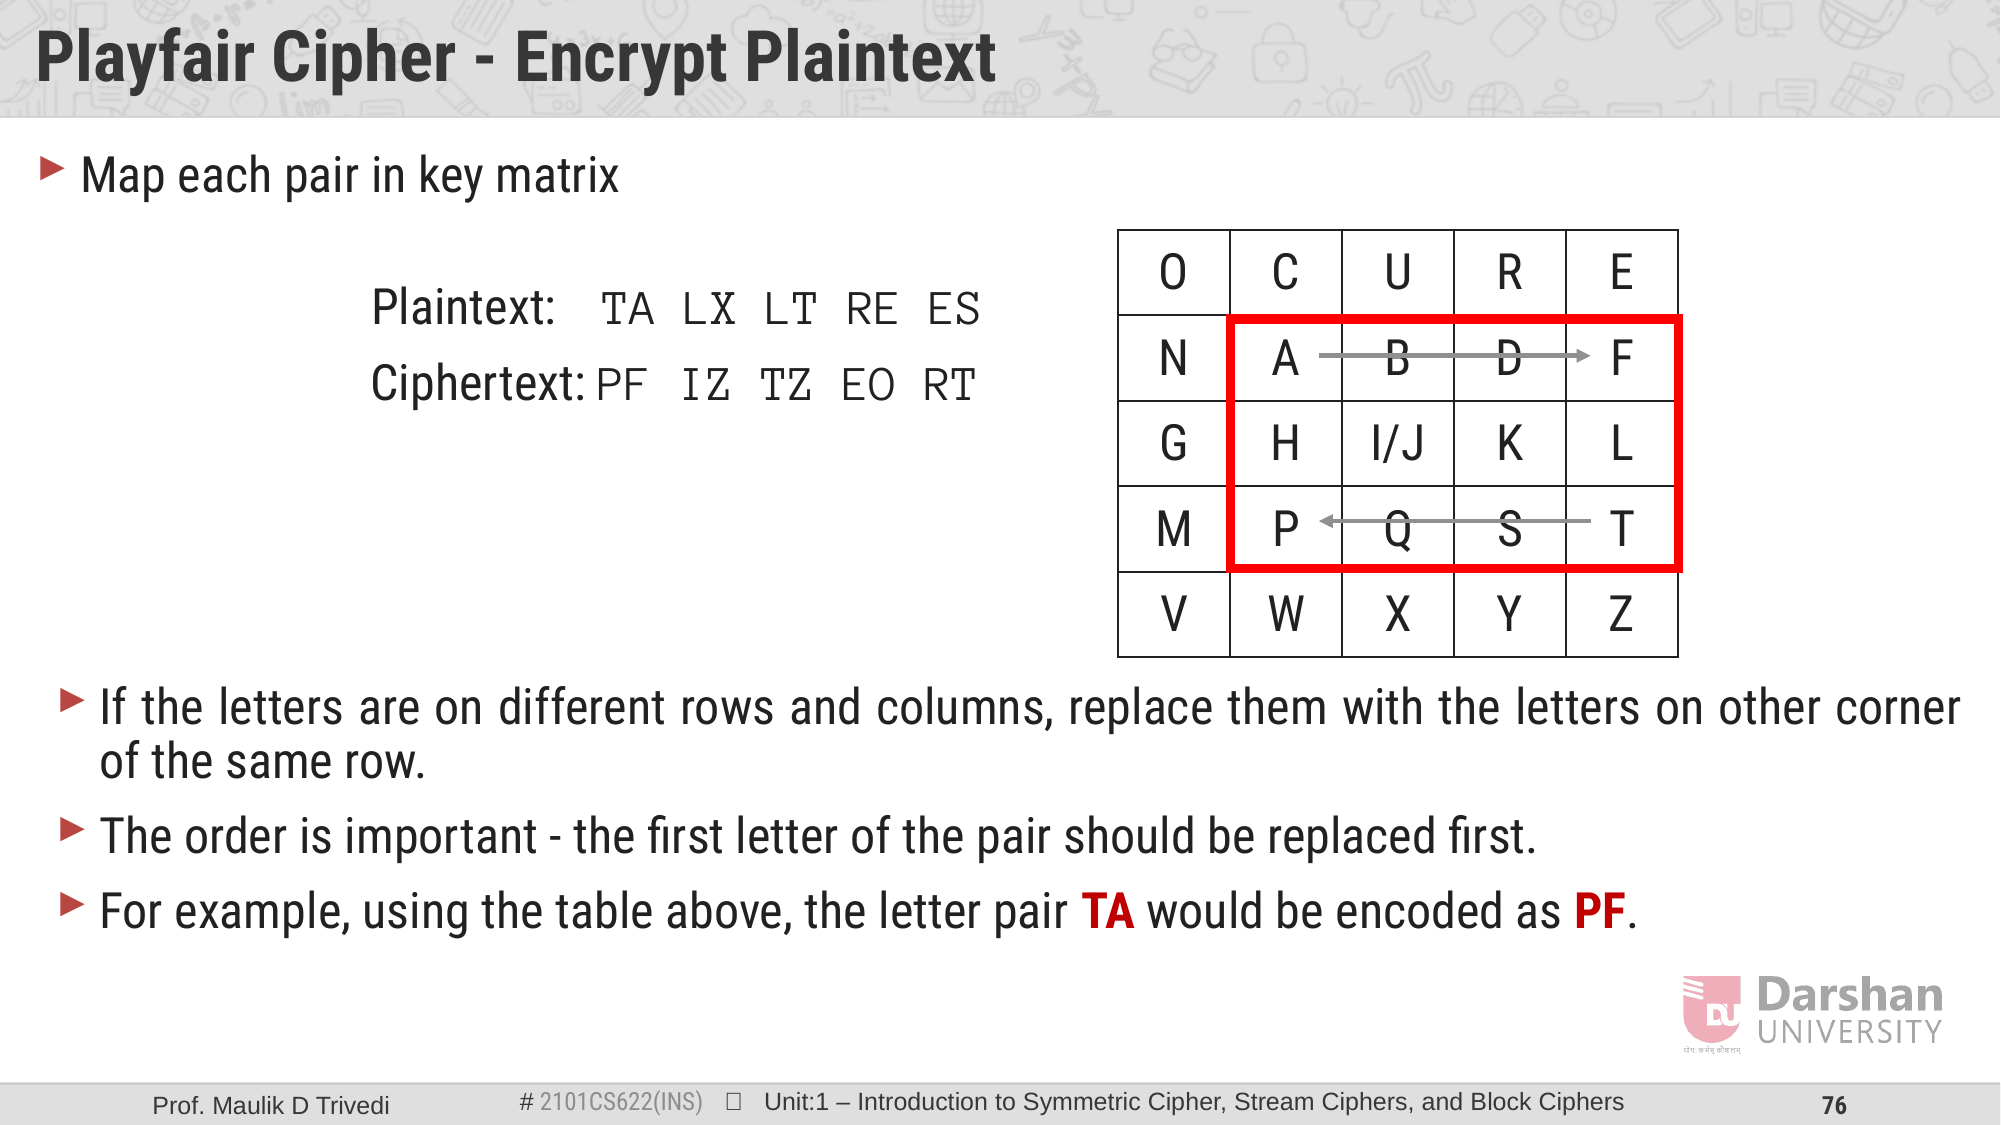

# Playfair Cipher - Encrypt Plaintext
Map each pair in key matrix
| O | C | U | R | E |
| --- | --- | --- | --- | --- |
| N | A | B | D | F |
| G | H | I/J | K | L |
| M | P | Q | S | T |
| V | W | X | Y | Z |
Plaintext:    TA LX LT RE ES

Ciphertext: PF IZ TZ EO RT
If the letters are on different rows and columns, replace them with the letters on other corner of the same row.
The order is important - the first letter of the pair should be replaced first.
For example, using the table above, the letter pair TA would be encoded as PF.